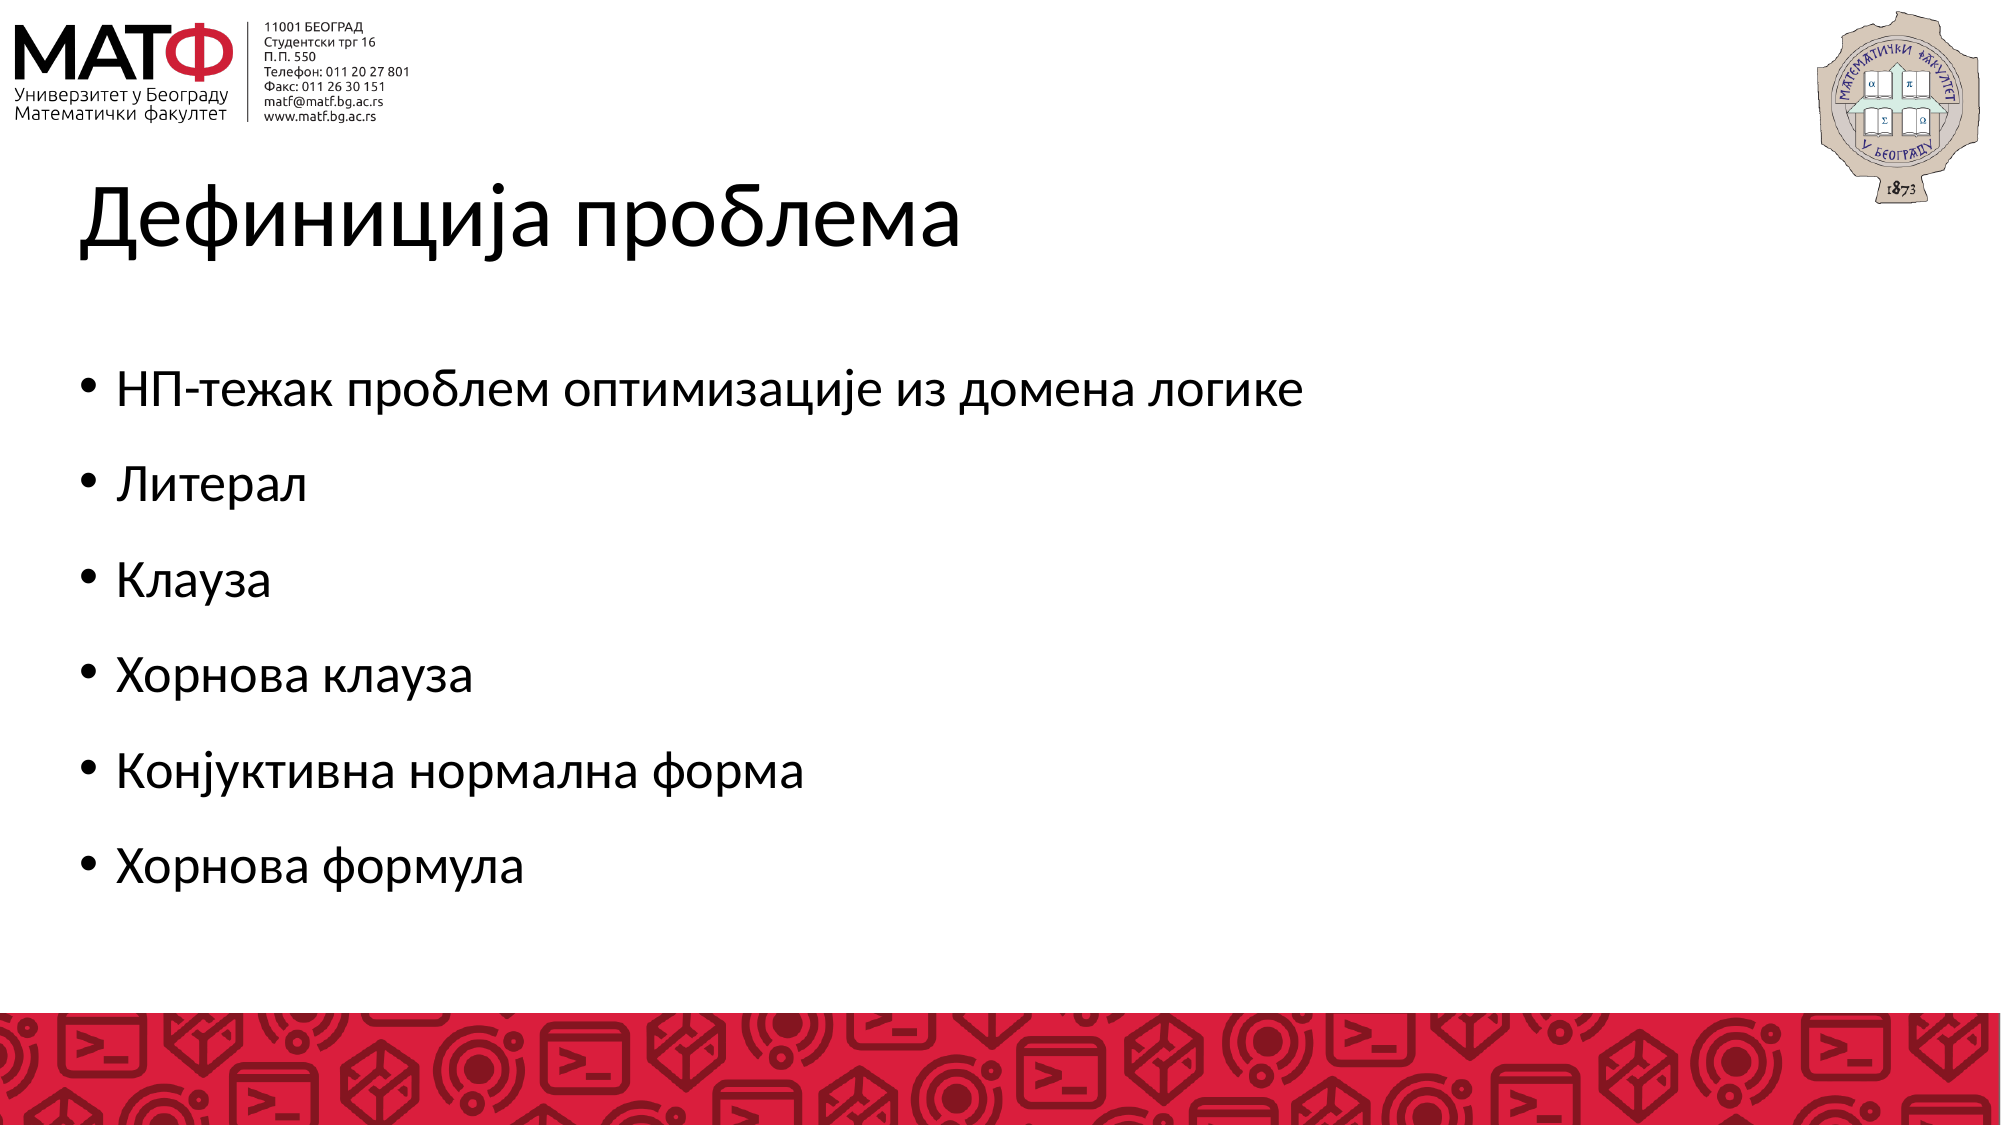

# Дефиниција проблема
НП-тежак проблем оптимизације из домена логике
Литерал
Клауза
Хорнова клауза
Конјуктивна нормална форма
Хорнова формула